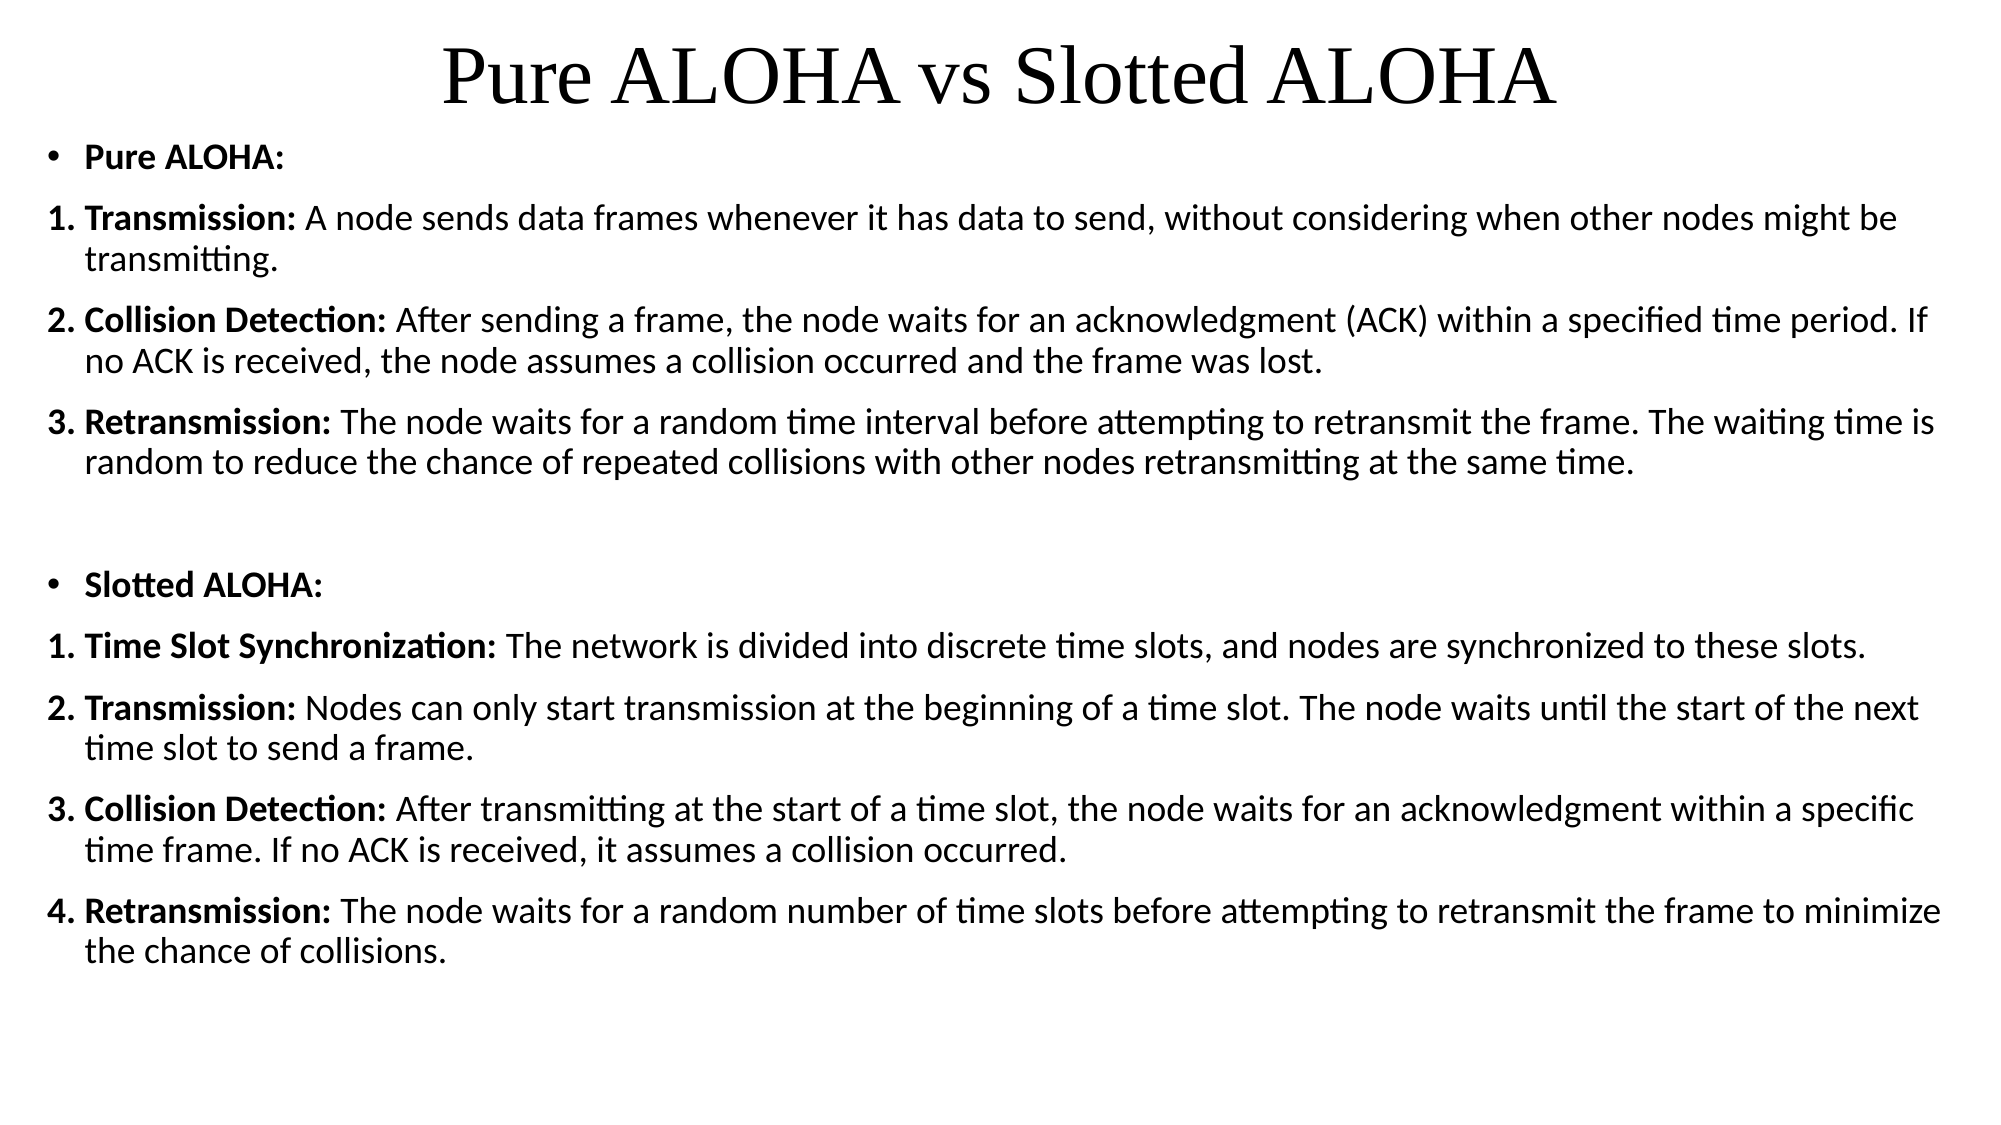

# Pure ALOHA vs Slotted ALOHA
Pure ALOHA:
Transmission: A node sends data frames whenever it has data to send, without considering when other nodes might be transmitting.
Collision Detection: After sending a frame, the node waits for an acknowledgment (ACK) within a specified time period. If no ACK is received, the node assumes a collision occurred and the frame was lost.
Retransmission: The node waits for a random time interval before attempting to retransmit the frame. The waiting time is random to reduce the chance of repeated collisions with other nodes retransmitting at the same time.

Slotted ALOHA:
Time Slot Synchronization: The network is divided into discrete time slots, and nodes are synchronized to these slots.
Transmission: Nodes can only start transmission at the beginning of a time slot. The node waits until the start of the next time slot to send a frame.
Collision Detection: After transmitting at the start of a time slot, the node waits for an acknowledgment within a specific time frame. If no ACK is received, it assumes a collision occurred.
Retransmission: The node waits for a random number of time slots before attempting to retransmit the frame to minimize the chance of collisions.